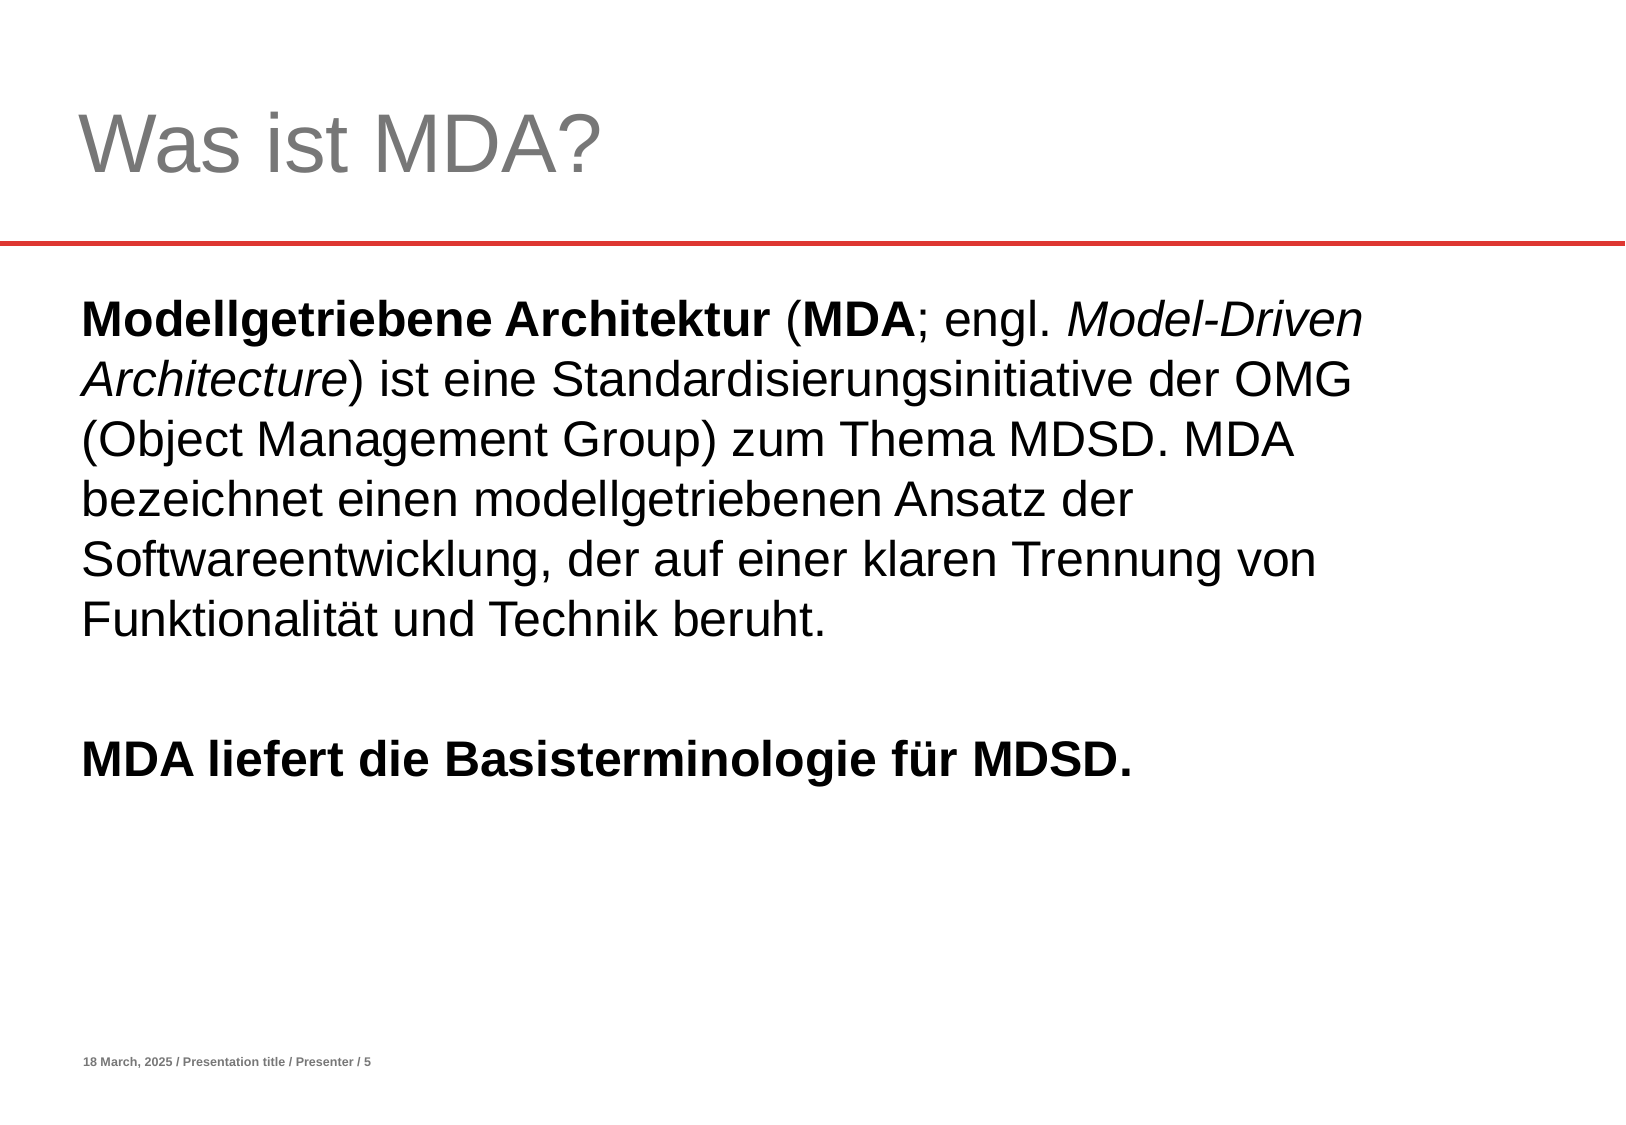

# Was ist MDA?
Modellgetriebene Architektur (MDA; engl. Model-Driven Architecture) ist eine Standardisierungsinitiative der OMG (Object Management Group) zum Thema MDSD. MDA bezeichnet einen modellgetriebenen Ansatz der Softwareentwicklung, der auf einer klaren Trennung von Funktionalität und Technik beruht.

MDA liefert die Basisterminologie für MDSD.